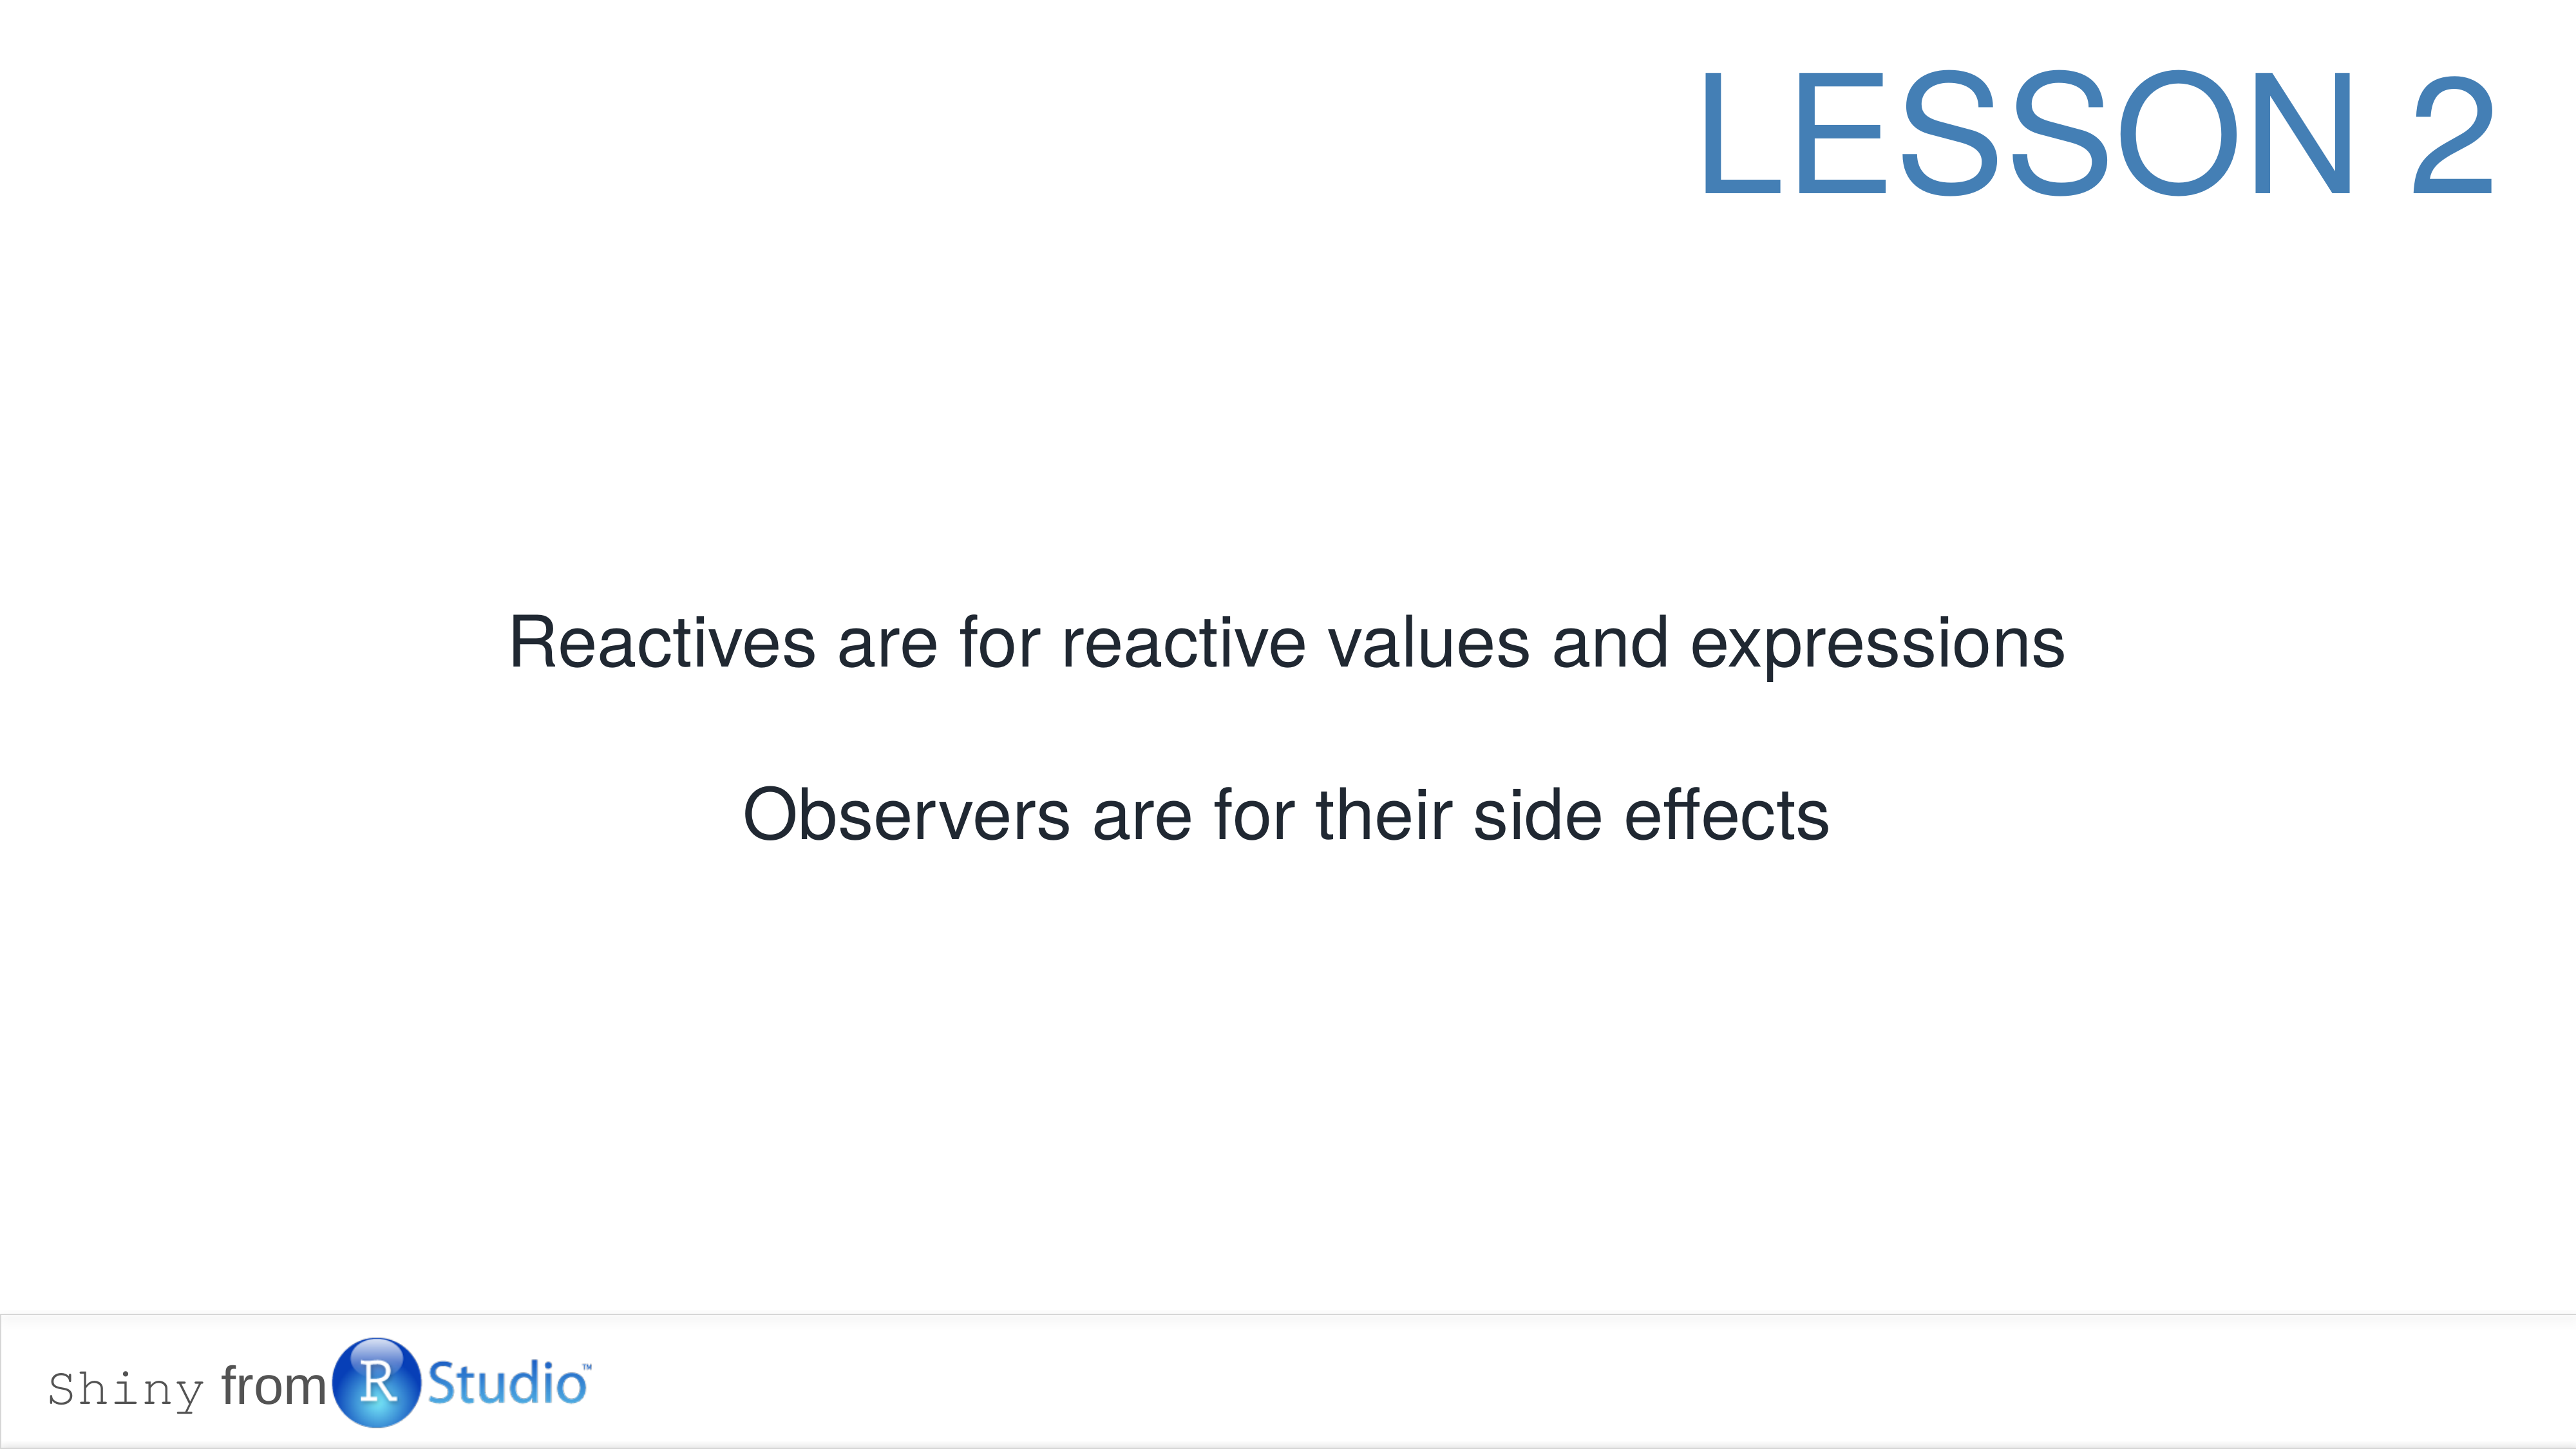

# lesson 2
Reactives are for reactive values and expressions
Observers are for their side effects